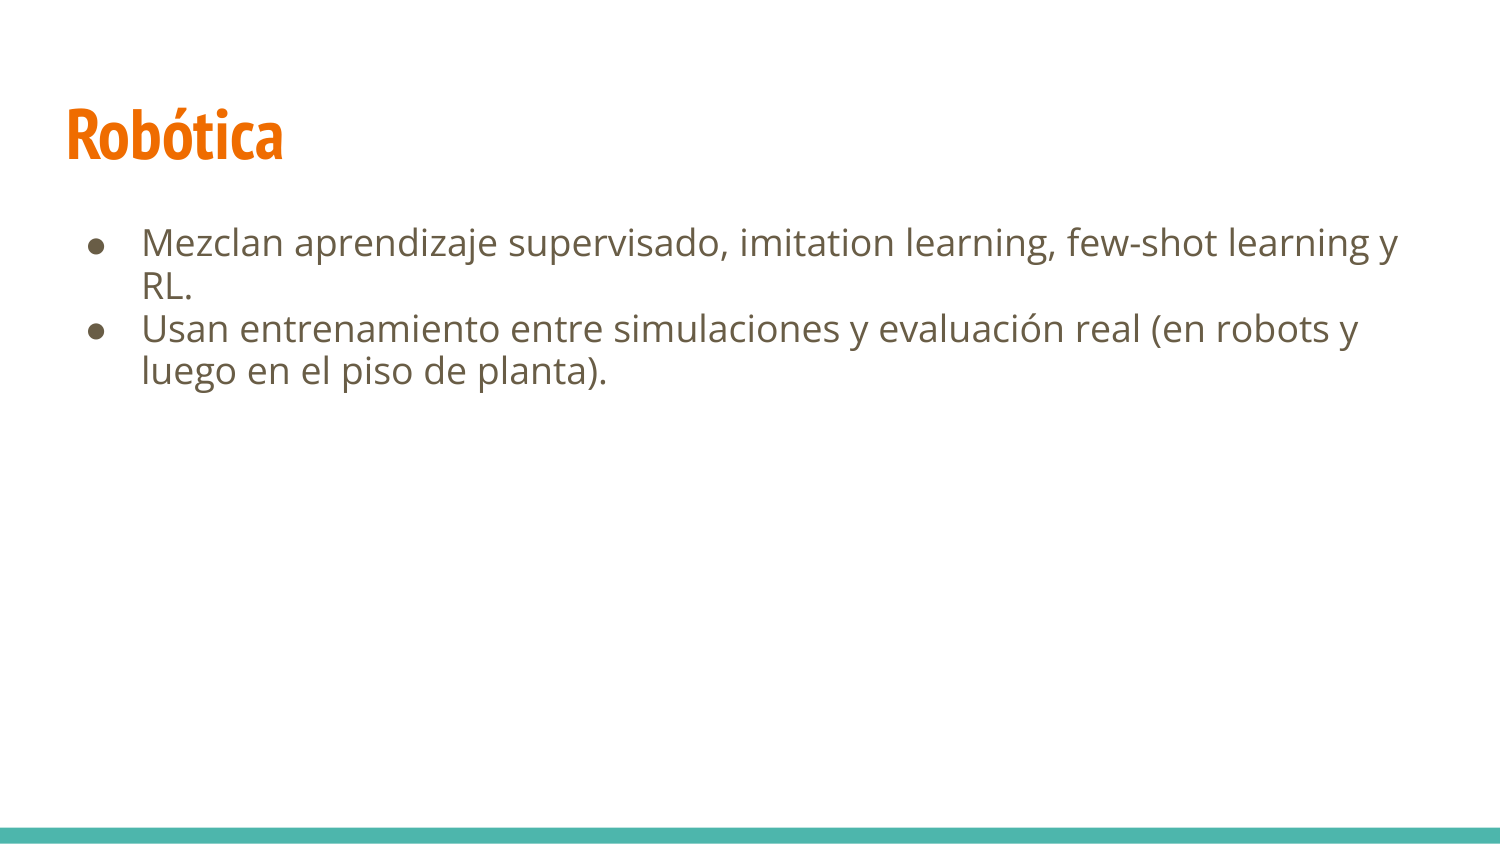

# Robótica
Mezclan aprendizaje supervisado, imitation learning, few-shot learning y RL.
Usan entrenamiento entre simulaciones y evaluación real (en robots y luego en el piso de planta).